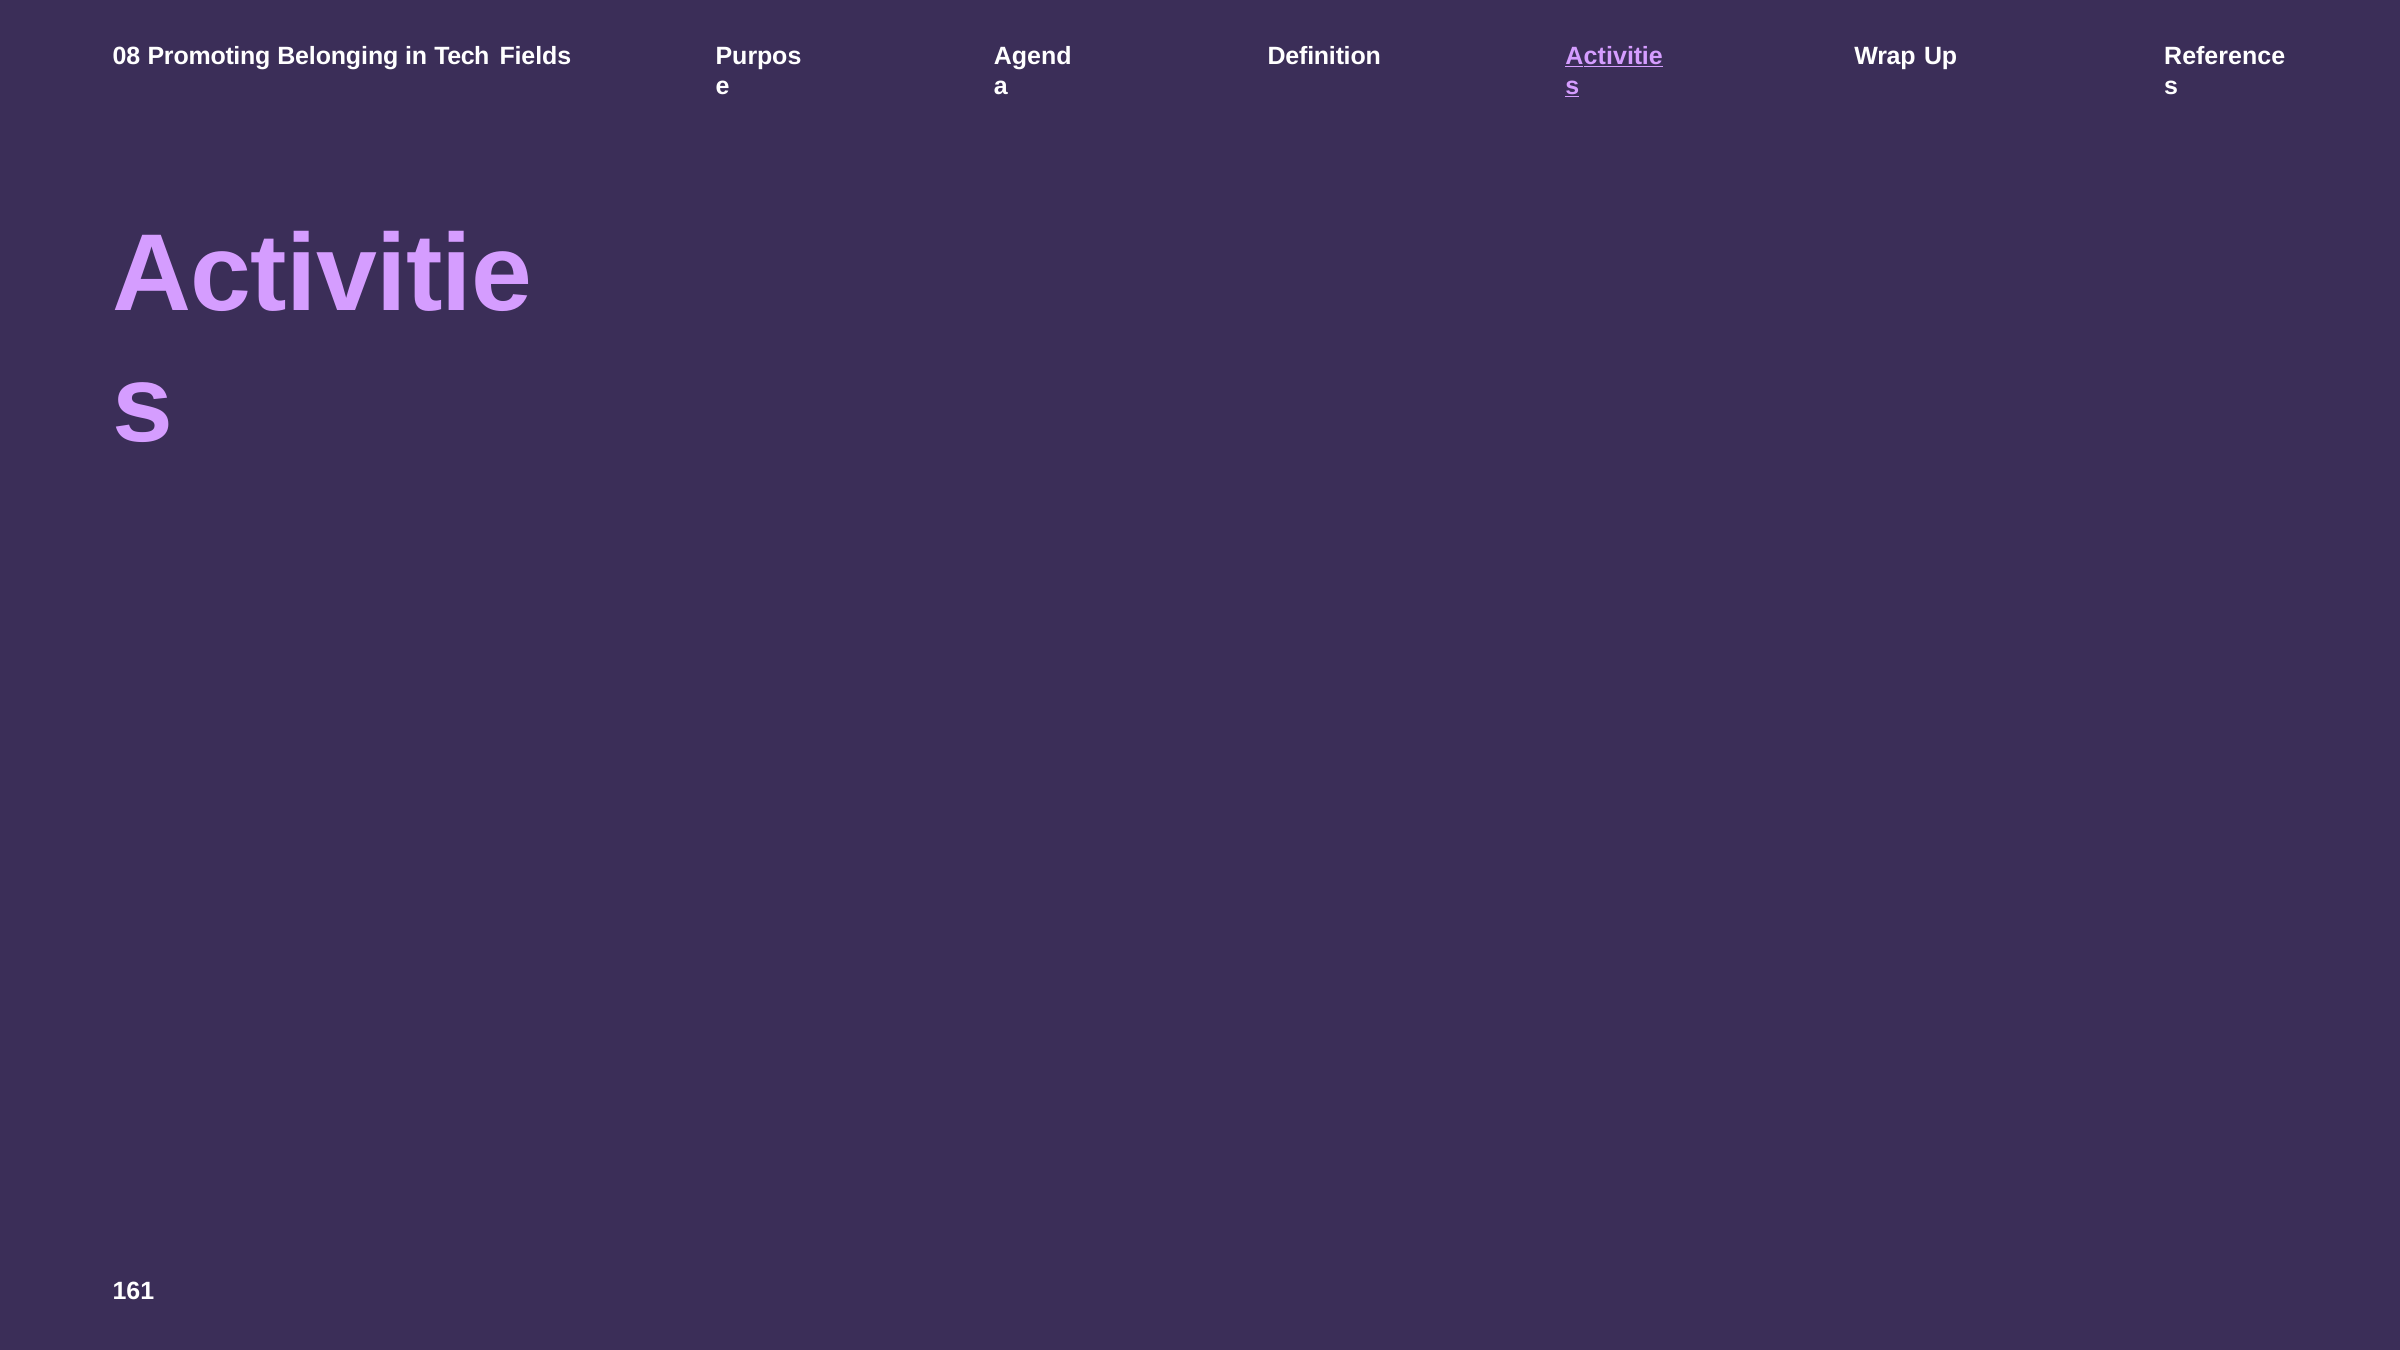

# 08 Promoting Belonging in Tech Fields
Purpose
Agenda
Definition
Activities
Wrap Up
References
Activities
161